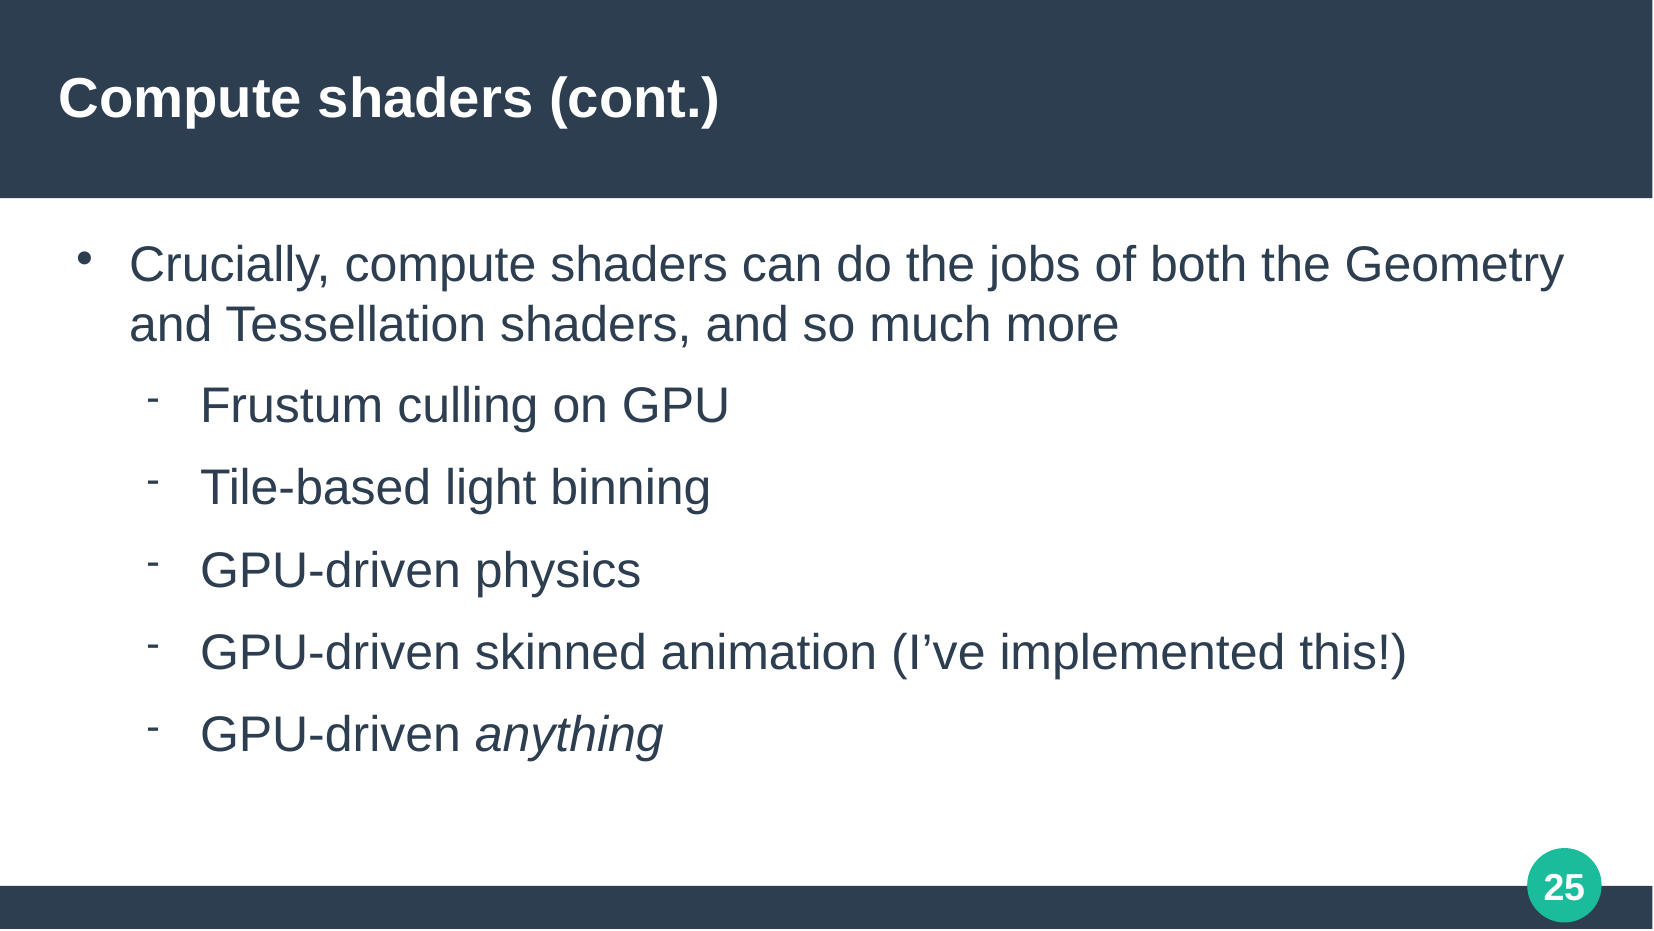

# Compute shaders (cont.)
Crucially, compute shaders can do the jobs of both the Geometry and Tessellation shaders, and so much more
Frustum culling on GPU
Tile-based light binning
GPU-driven physics
GPU-driven skinned animation (I’ve implemented this!)
GPU-driven anything